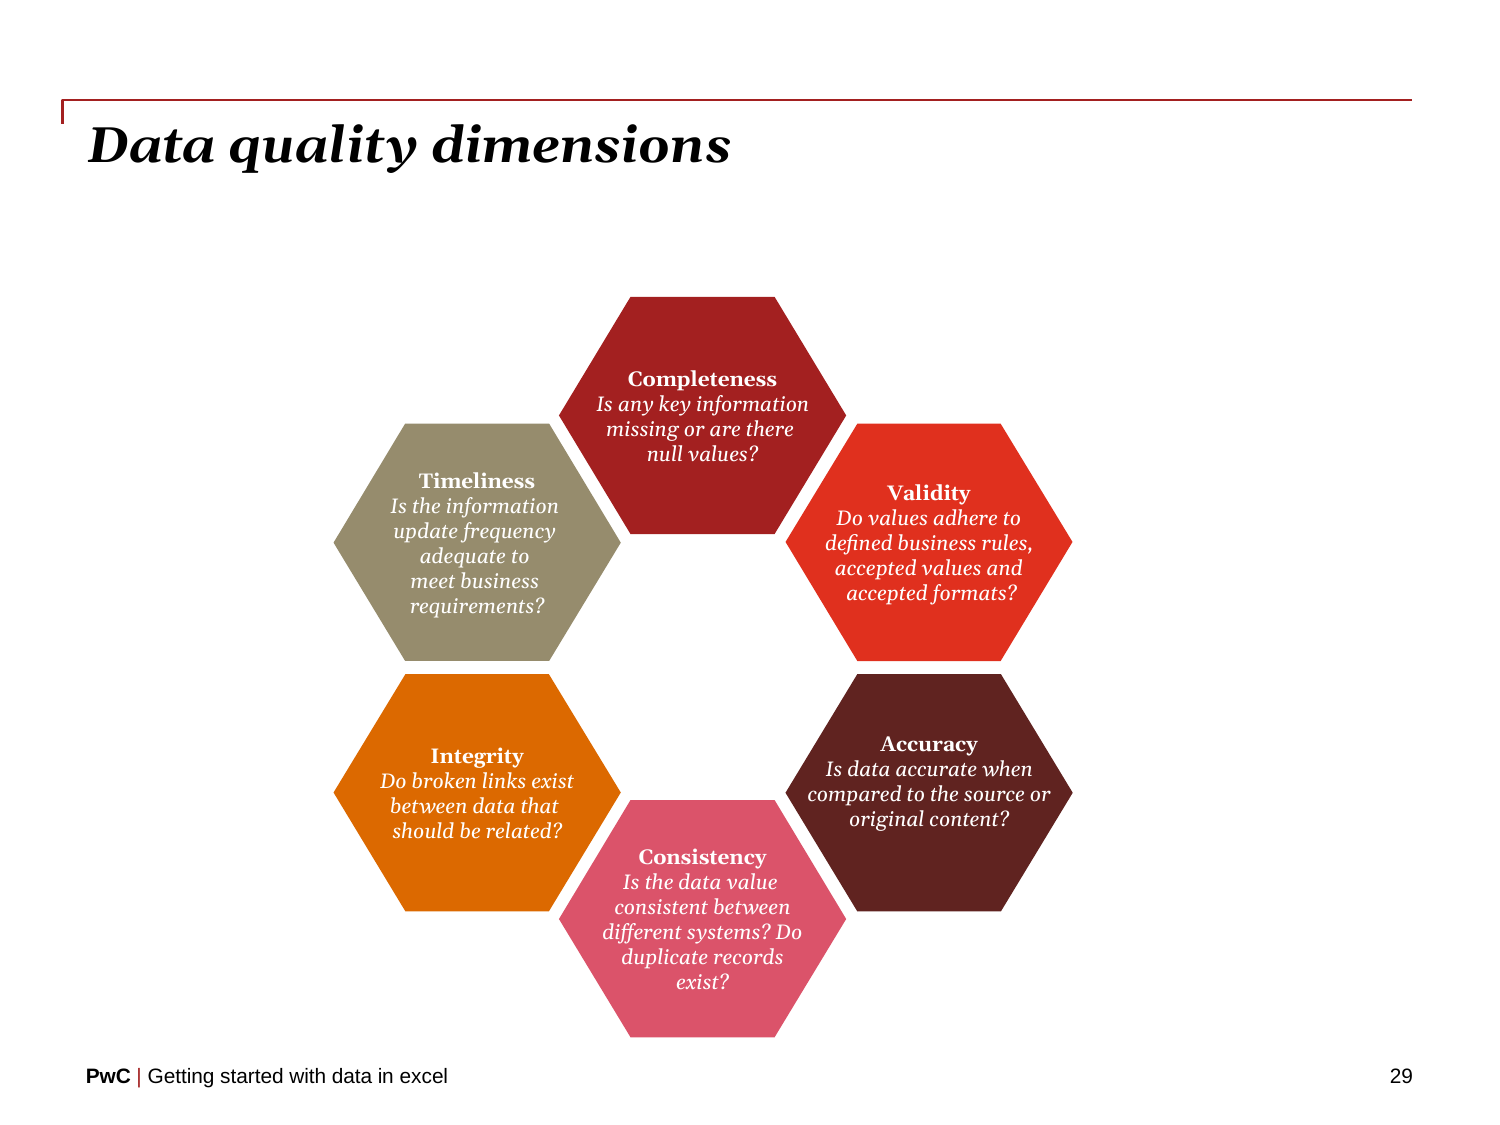

Data quality dimensions
Completeness
Is any key information missing or are there
null values?
Timeliness
Is the information
update frequency
adequate to
meet business
requirements?

Validity
Do values adhere to defined business rules, accepted values and
 accepted formats?

Integrity
Do broken links exist between data that
should be related?
Accuracy
Is data accurate when compared to the source or original content?

Consistency
Is the data value
consistent between different systems? Do duplicate records
 exist?
29